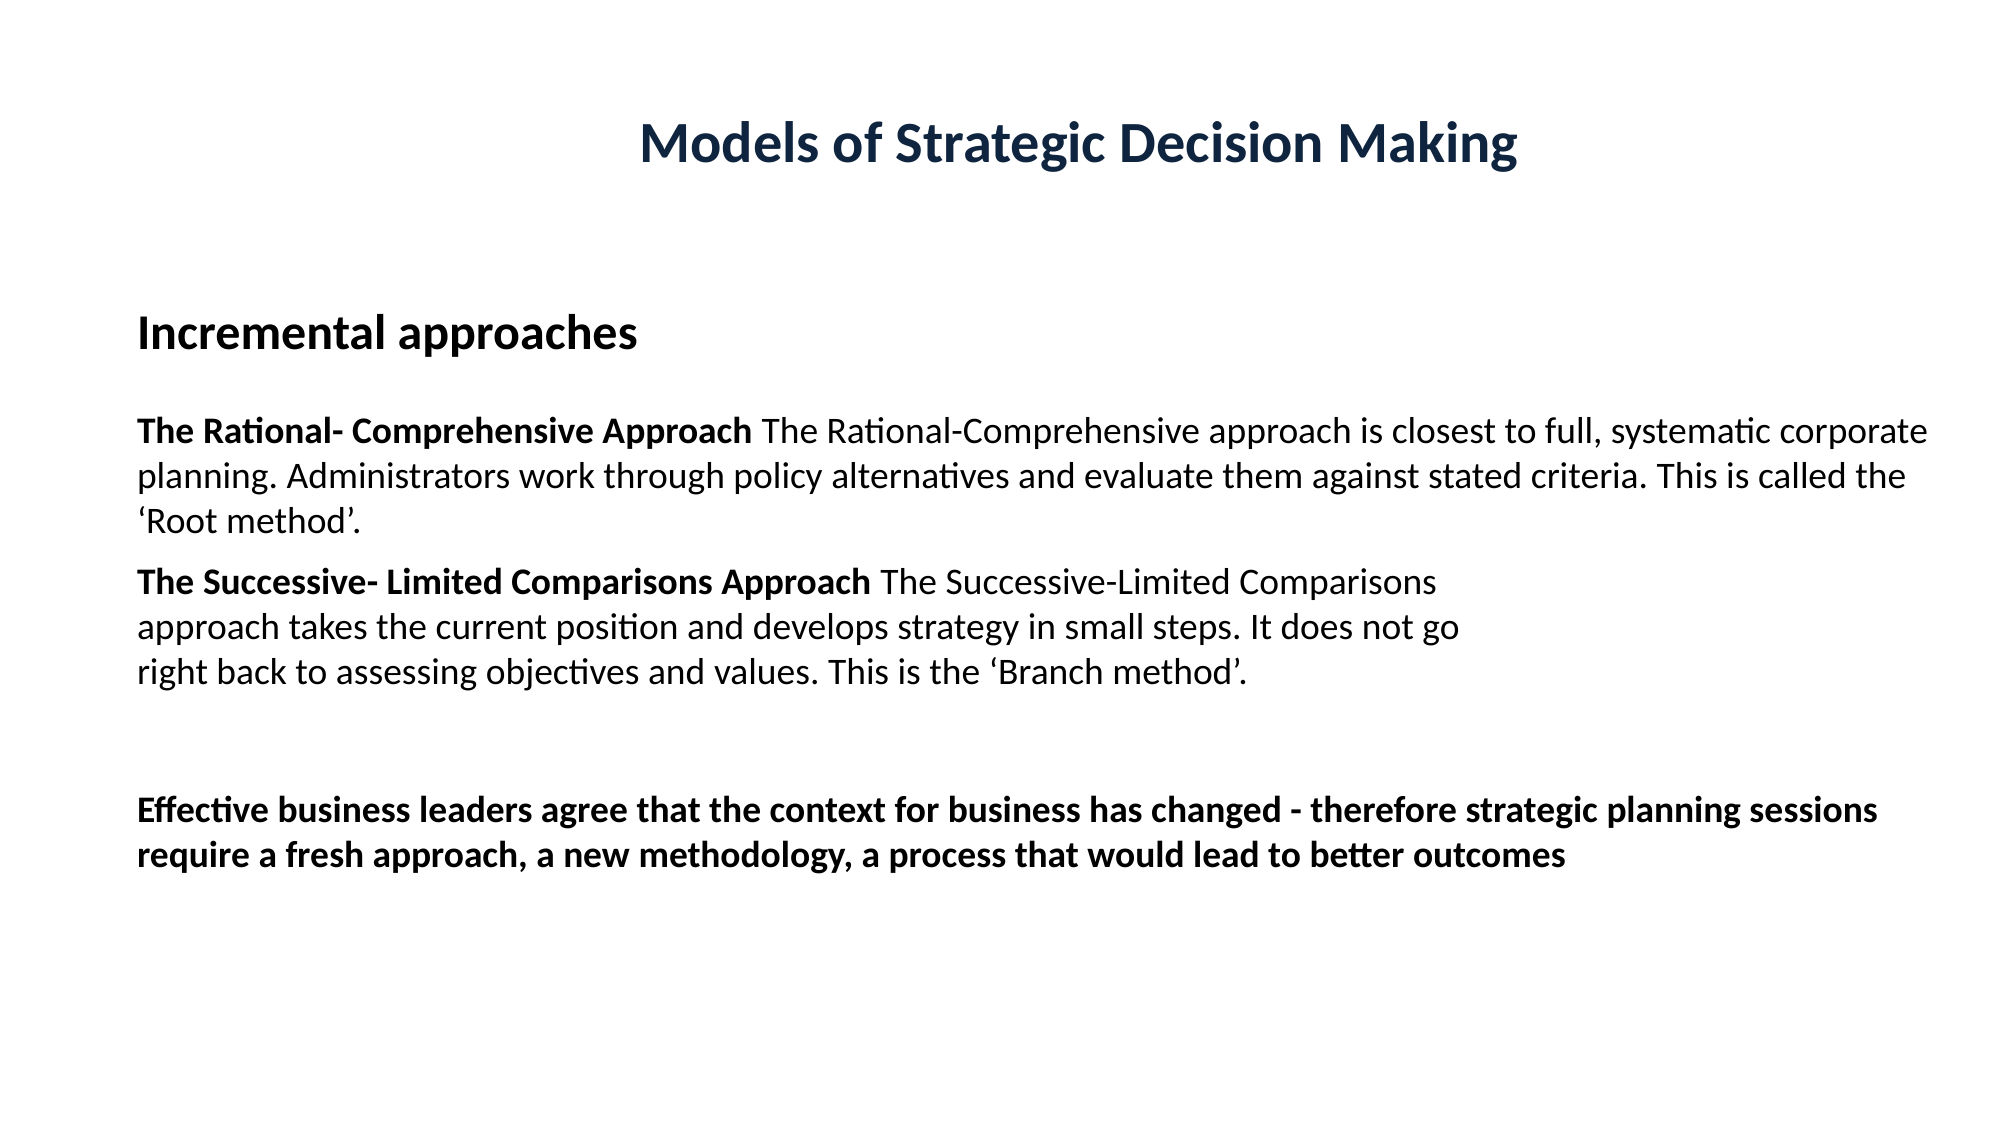

Models of Strategic Decision Making
Incremental approaches
The Rational- Comprehensive Approach The Rational-Comprehensive approach is closest to full, systematic corporate planning. Administrators work through policy alternatives and evaluate them against stated criteria. This is called the ‘Root method’.
The Successive- Limited Comparisons Approach The Successive-Limited Comparisons approach takes the current position and develops strategy in small steps. It does not go right back to assessing objectives and values. This is the ‘Branch method’.
Effective business leaders agree that the context for business has changed - therefore strategic planning sessions require a fresh approach, a new methodology, a process that would lead to better outcomes